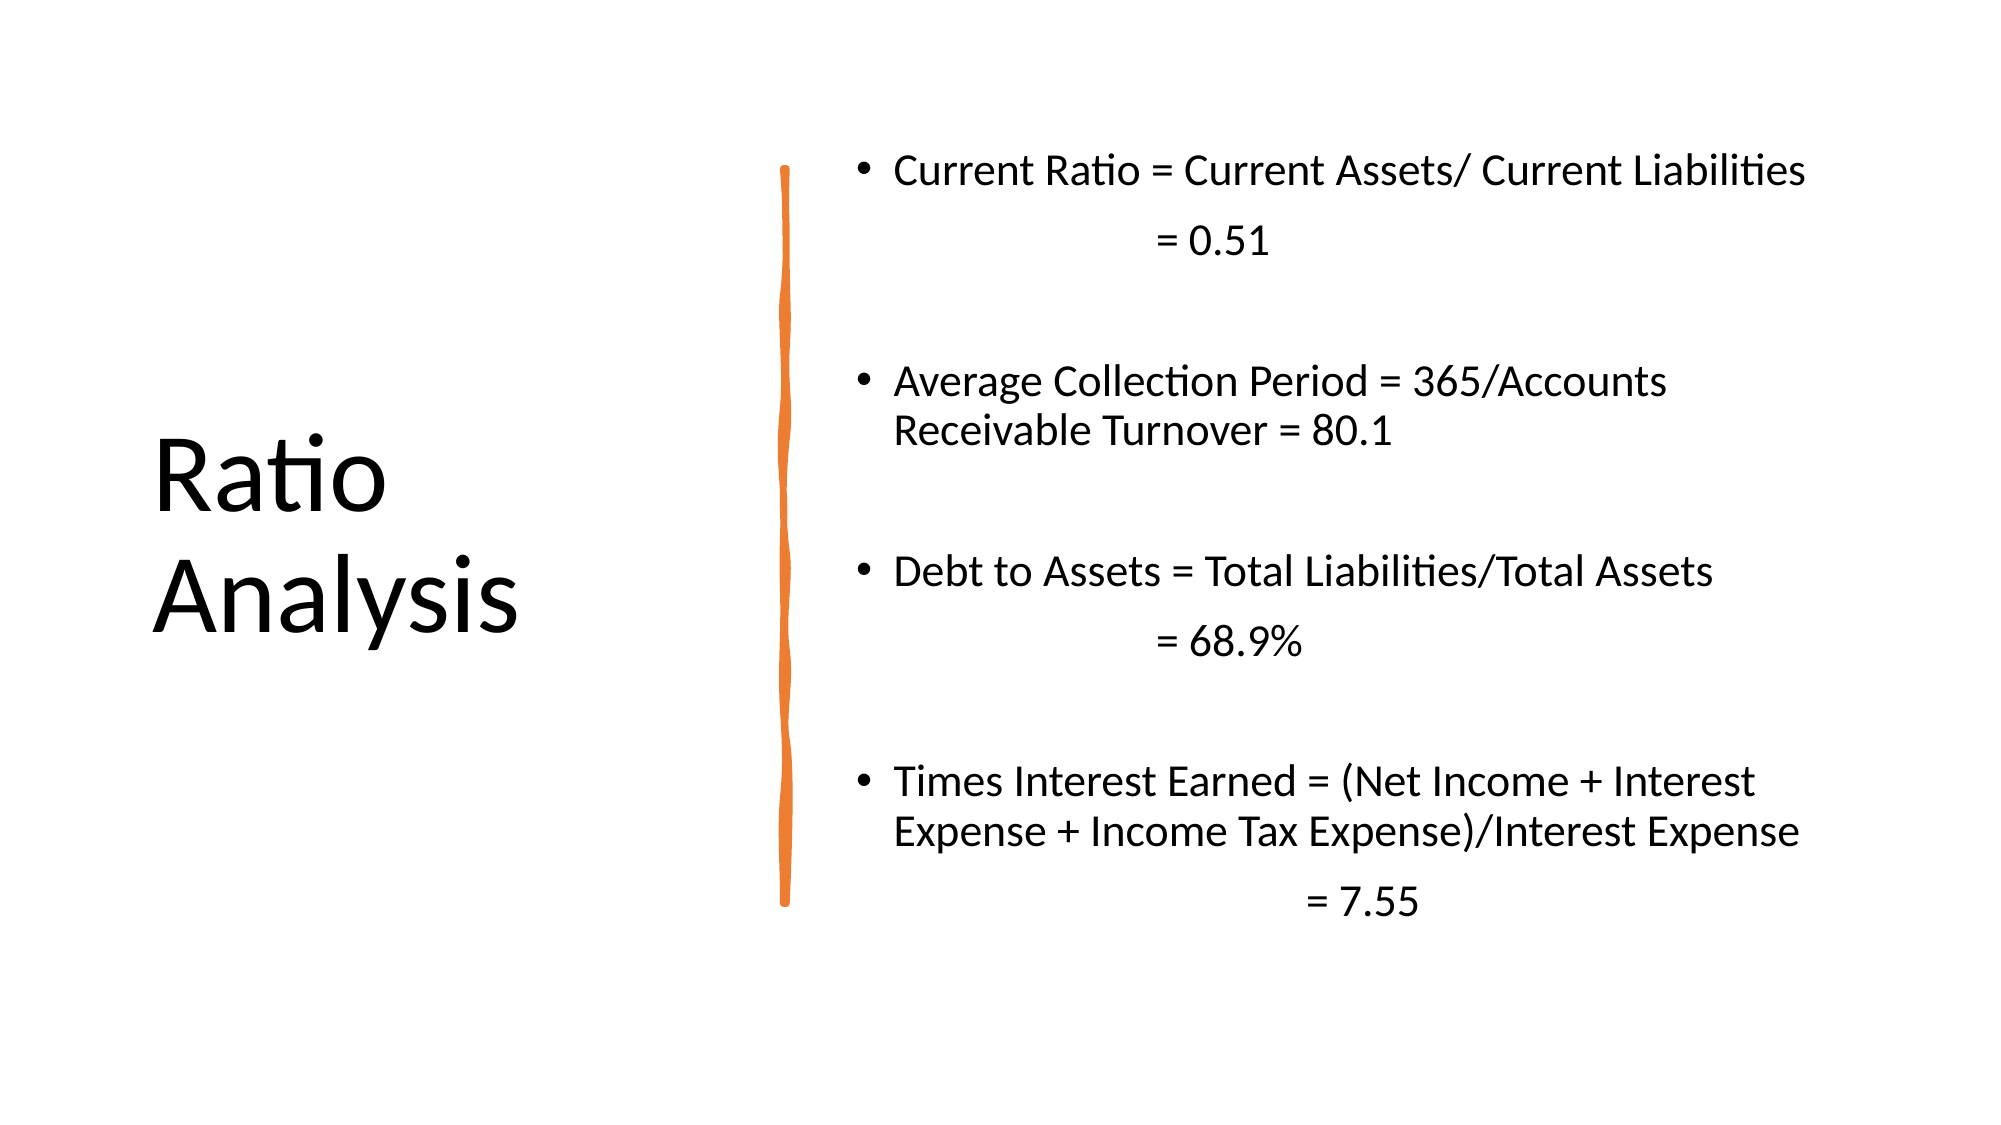

# Ratio Analysis
Current Ratio = Current Assets/ Current Liabilities
		= 0.51

Average Collection Period = 365/Accounts Receivable Turnover = 80.1

Debt to Assets = Total Liabilities/Total Assets
		= 68.9%

Times Interest Earned = (Net Income + Interest Expense + Income Tax Expense)/Interest Expense
			= 7.55